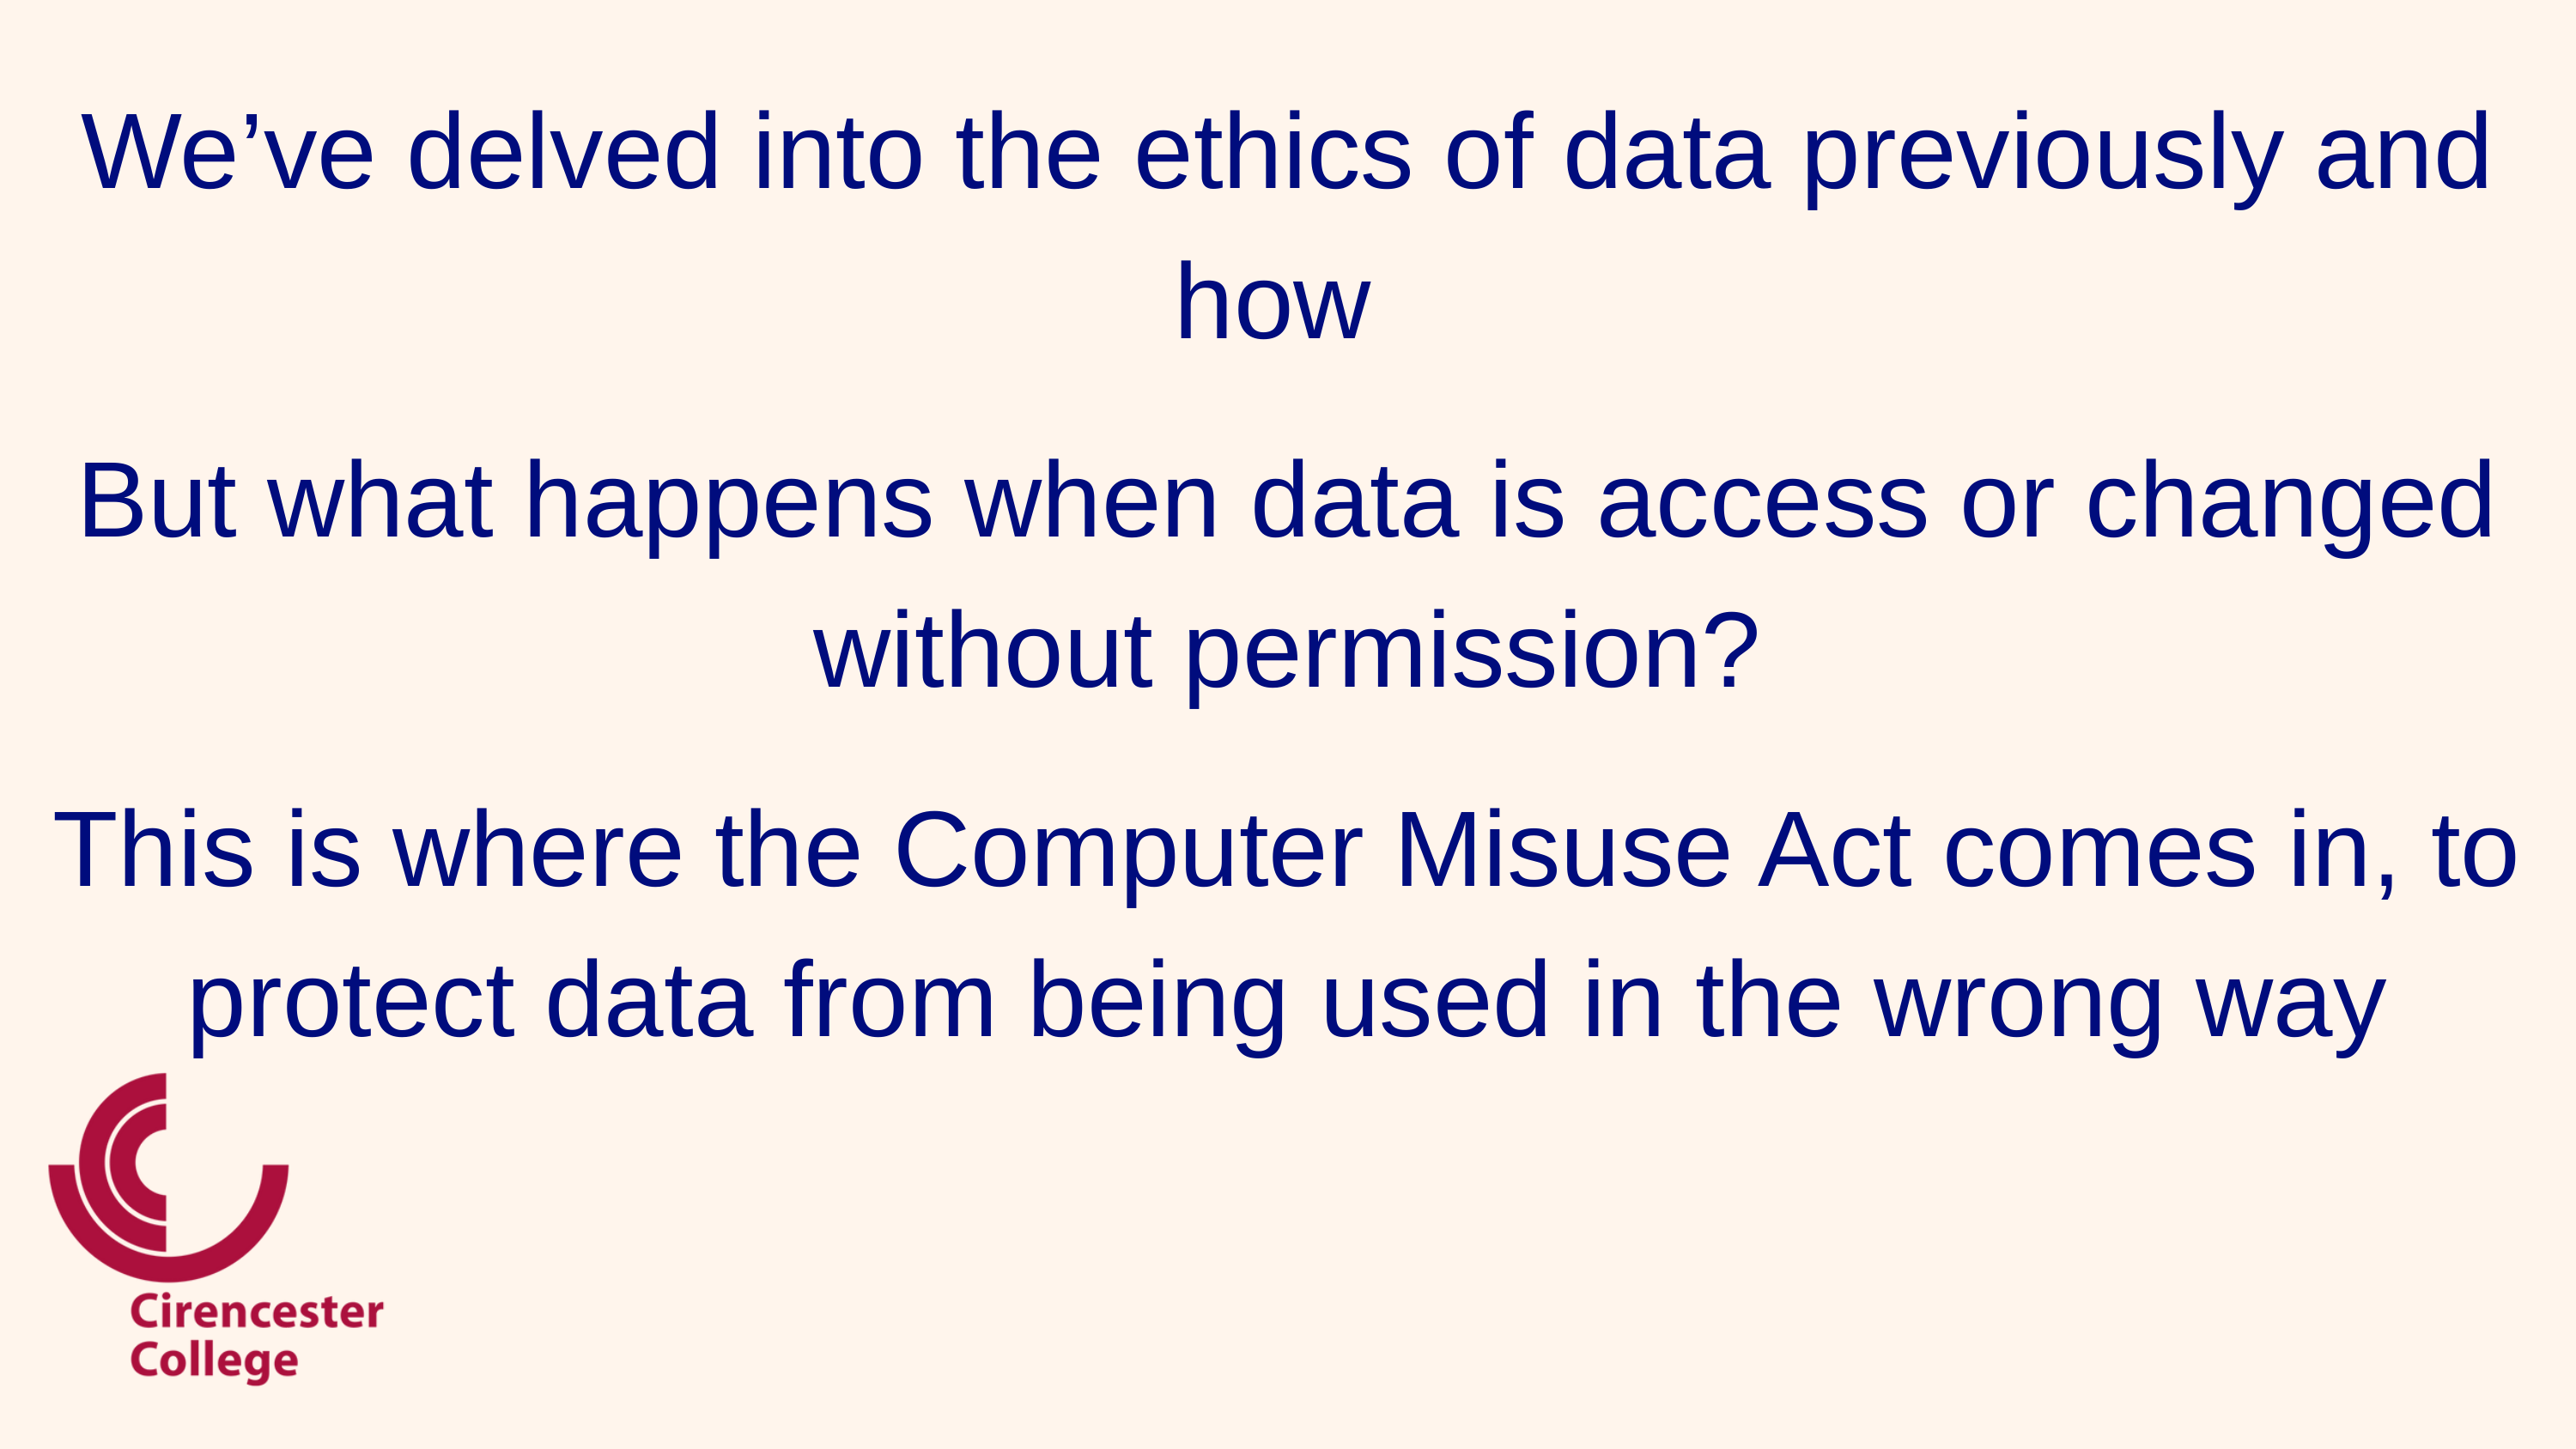

We’ve delved into the ethics of data previously and how
But what happens when data is access or changed without permission?

This is where the Computer Misuse Act comes in, to protect data from being used in the wrong way